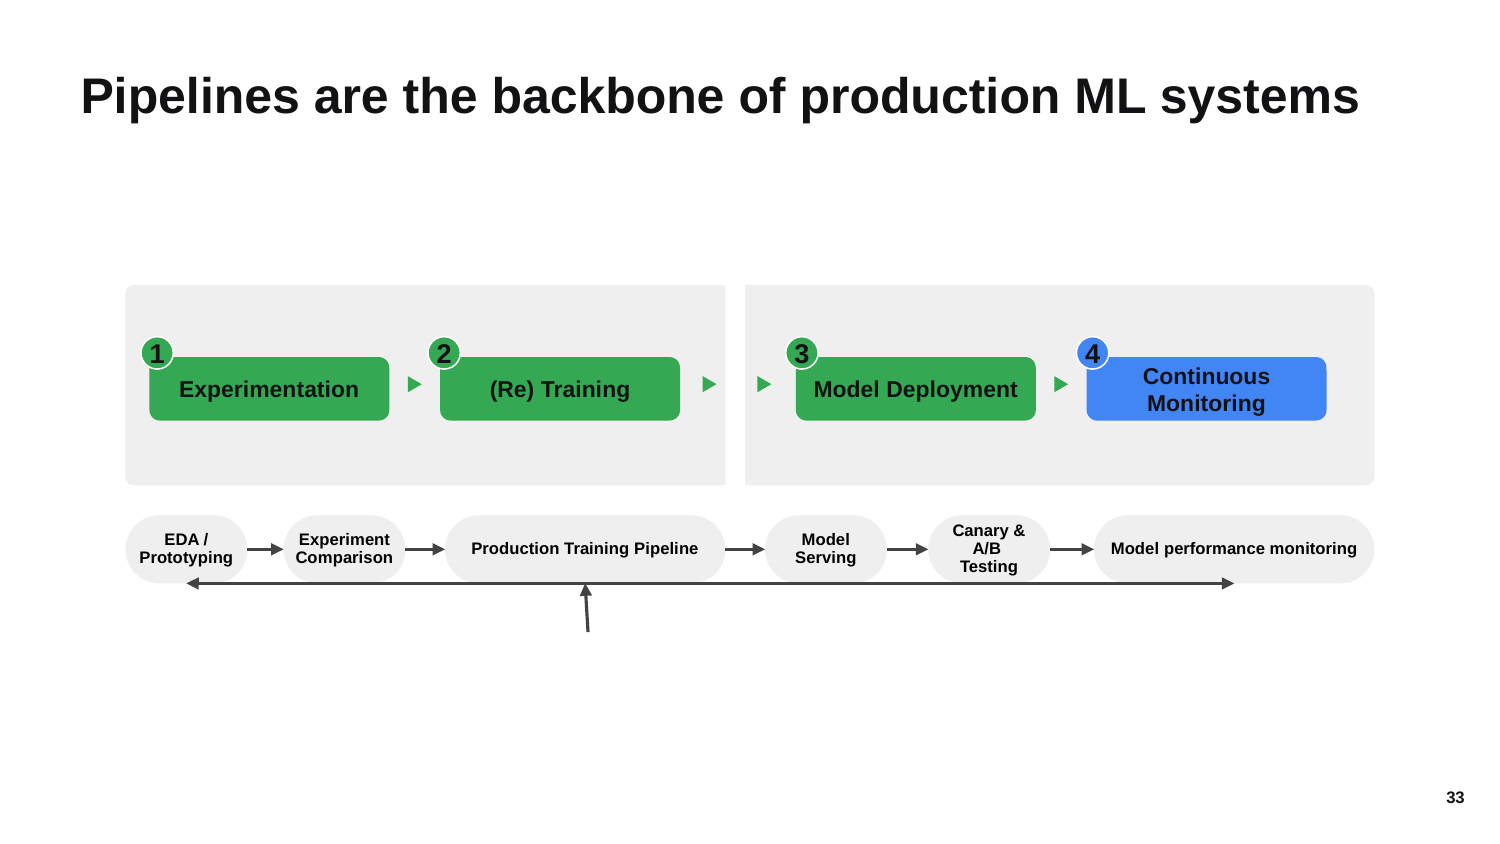

Pipelines are the backbone of production ML systems
Pipelines are the backbone of production ML systems

1
2
3
4
Experimentation
(Re) Training
Model Deployment
Continuous Monitoring

Production Training Pipeline
Model
Serving
Canary & A/B
Testing
Model performance monitoring
EDA /
Prototyping
Experiment Comparison
33